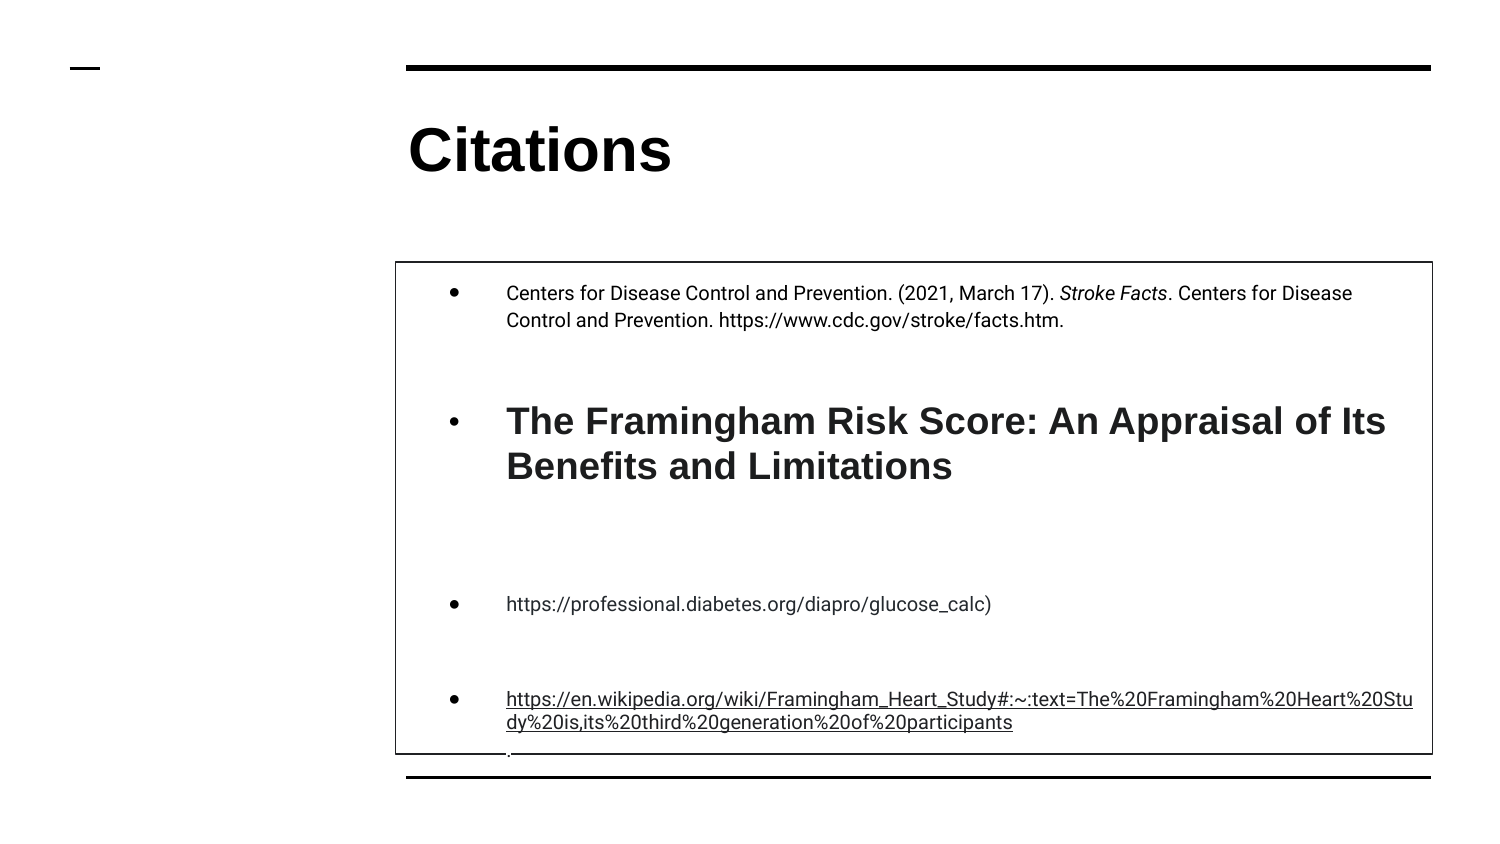

# Citations
Centers for Disease Control and Prevention. (2021, March 17). Stroke Facts. Centers for Disease Control and Prevention. https://www.cdc.gov/stroke/facts.htm.

The Framingham Risk Score: An Appraisal of Its Benefits and Limitations

https://professional.diabetes.org/diapro/glucose_calc)

https://en.wikipedia.org/wiki/Framingham_Heart_Study#:~:text=The%20Framingham%20Heart%20Study%20is,its%20third%20generation%20of%20participants.